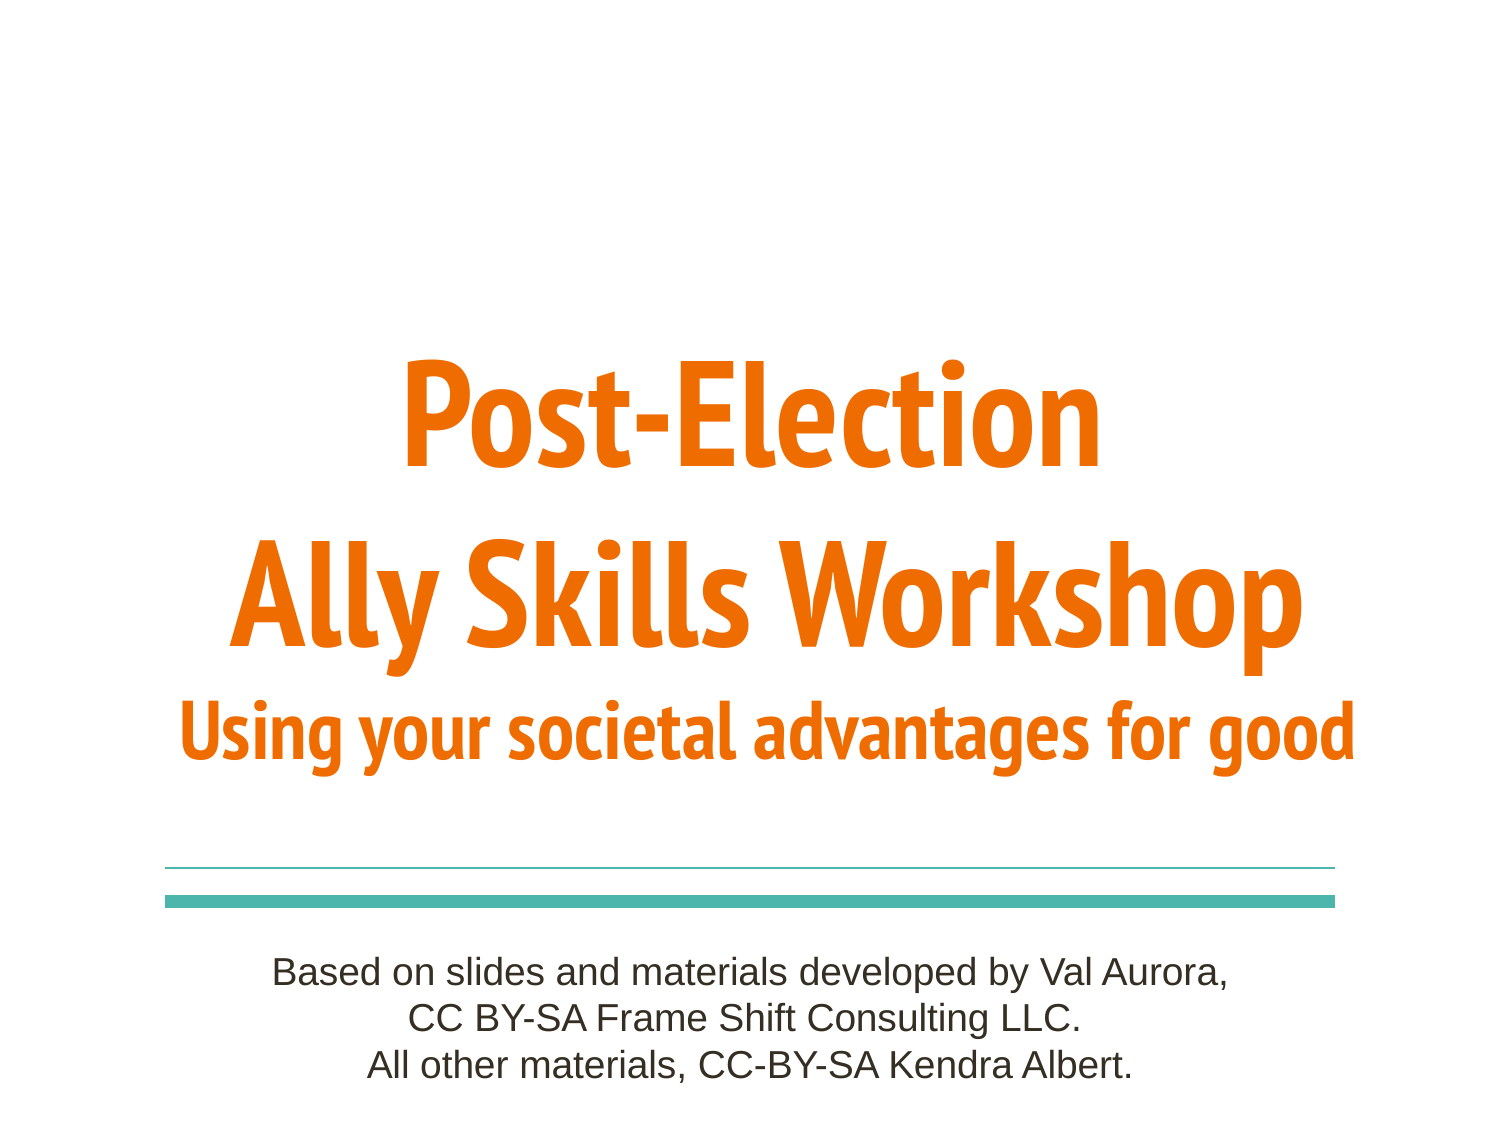

# Post-Election Ally Skills Workshop
Using your societal advantages for good

Based on slides and materials developed by Val Aurora, CC BY-SA Frame Shift Consulting LLC.
All other materials, CC-BY-SA Kendra Albert.